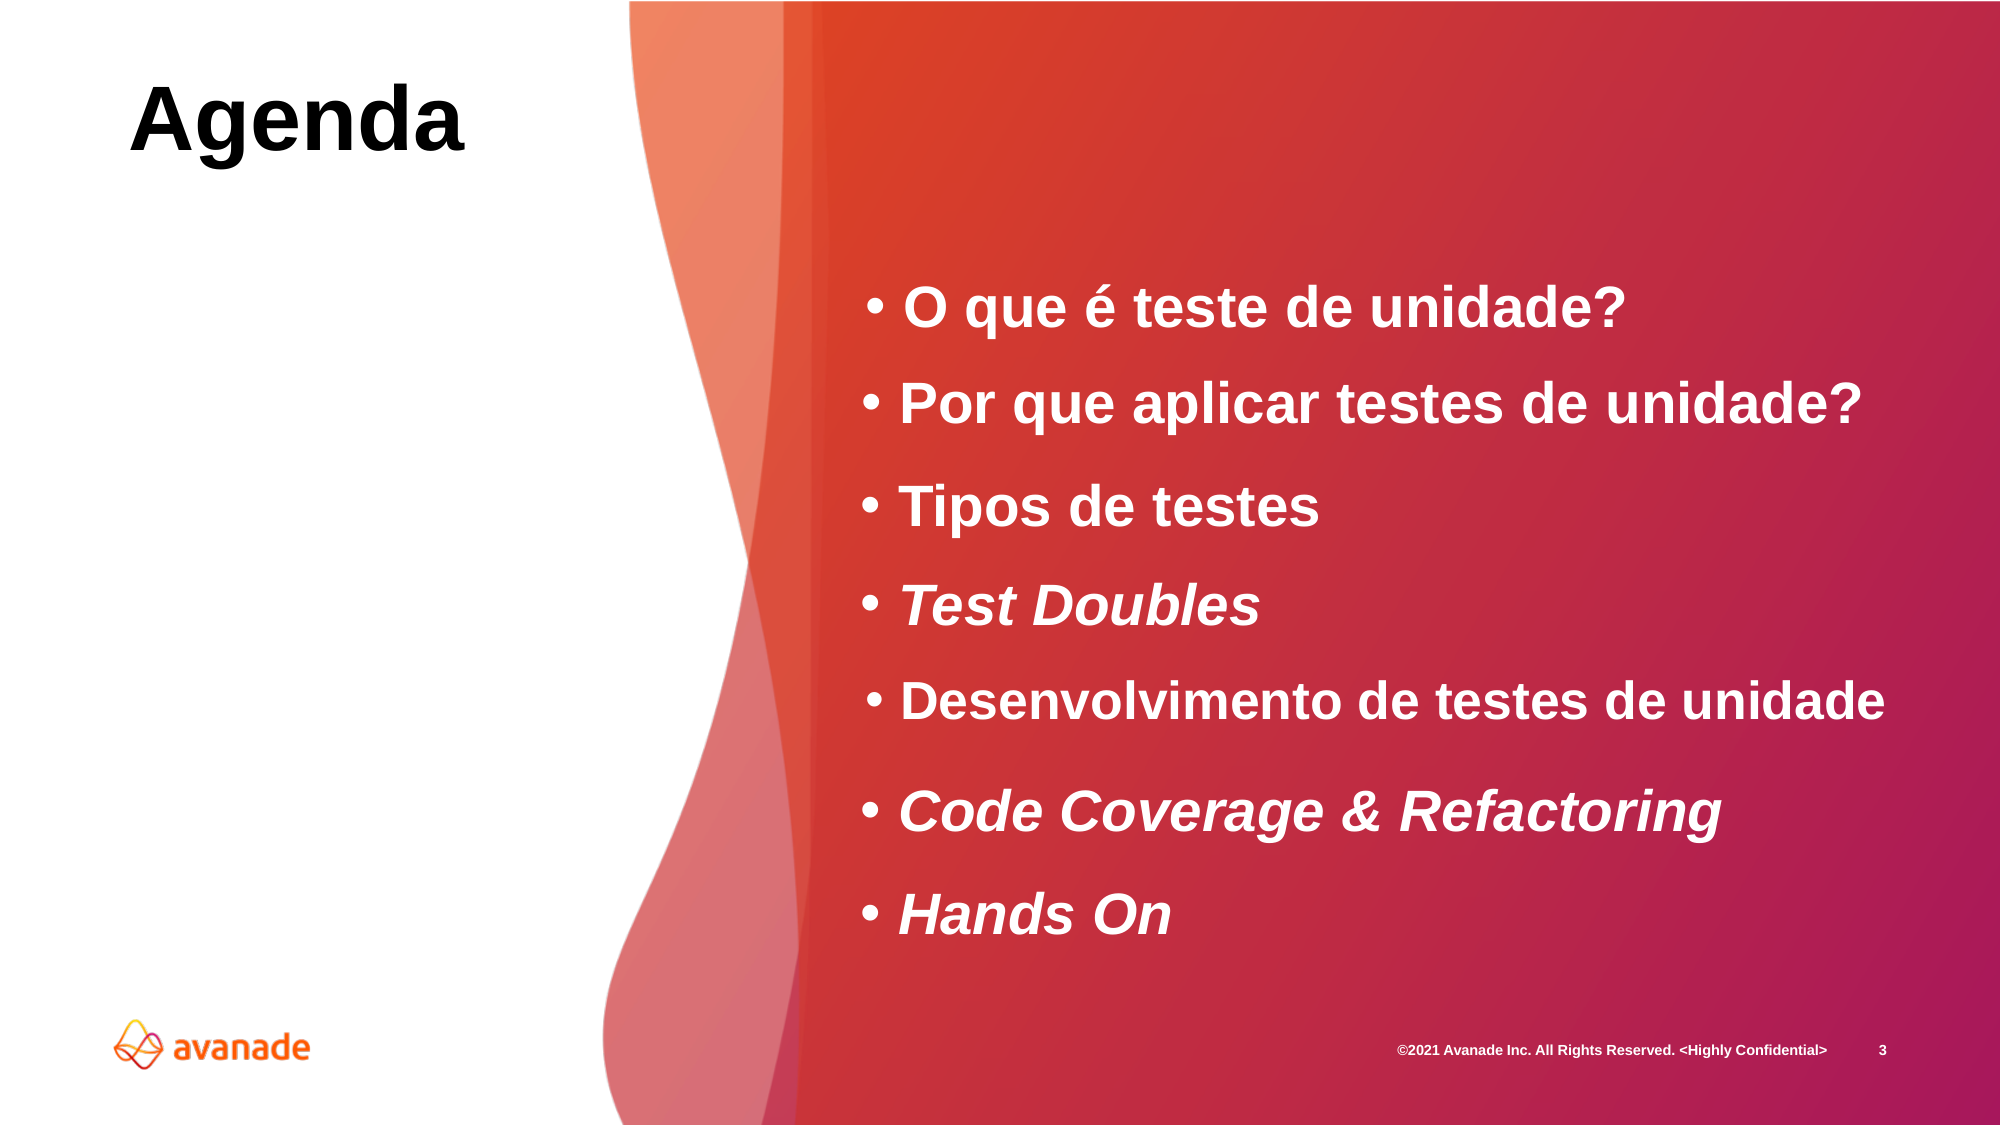

Agenda
O que é teste de unidade?
Por que aplicar testes de unidade?
Tipos de testes
Test Doubles
Desenvolvimento de testes de unidade
Code Coverage & Refactoring
Hands On